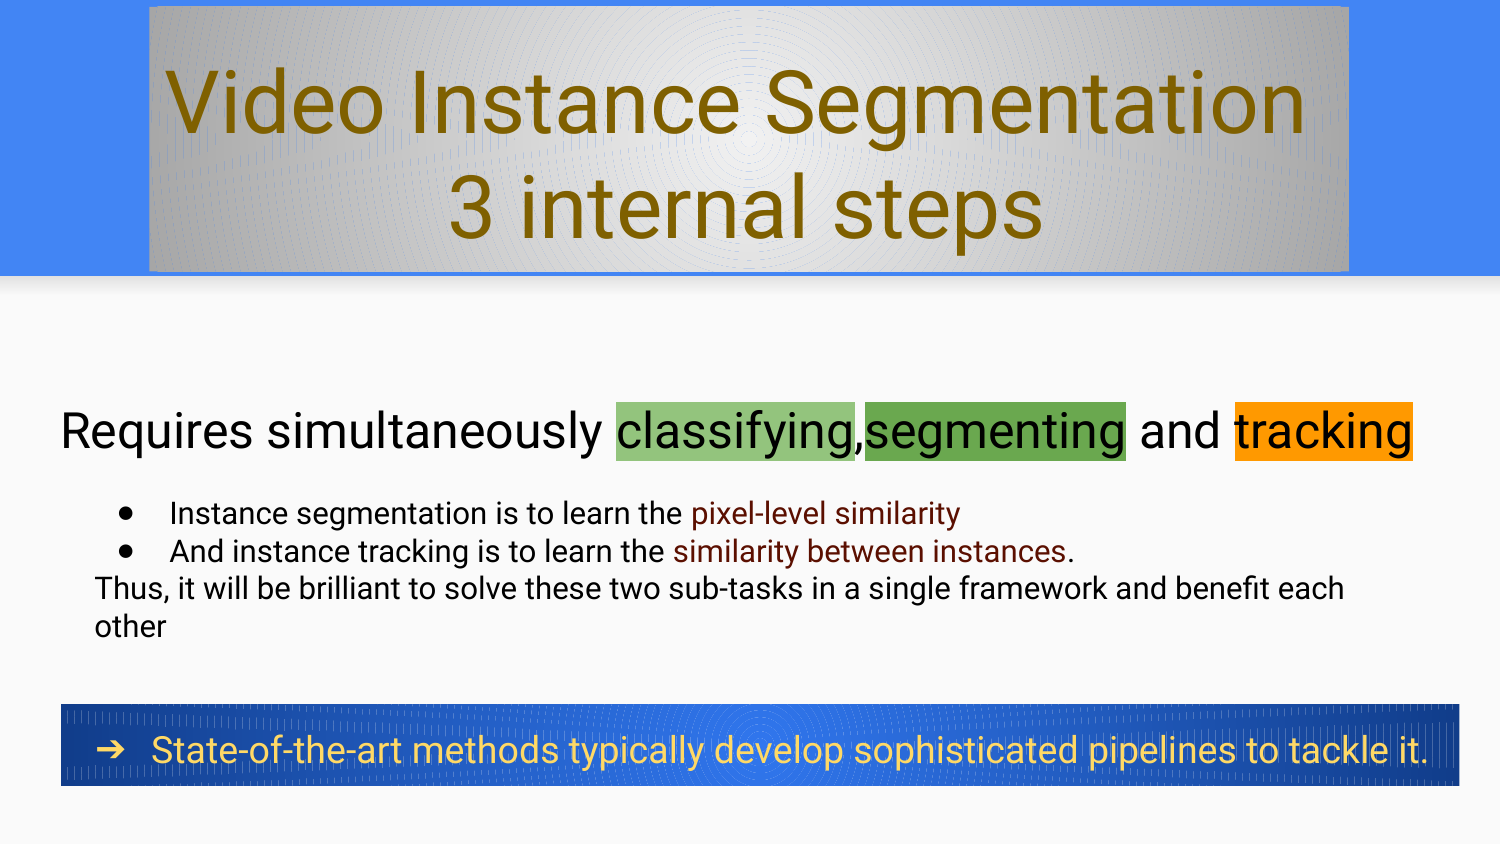

# Video Instance Segmentation
             3 internal steps
Requires simultaneously classifying,segmenting and tracking
Instance segmentation is to learn the pixel-level similarity
And instance tracking is to learn the similarity between instances.
Thus, it will be brilliant to solve these two sub-tasks in a single framework and benefit each other
State-of-the-art methods typically develop sophisticated pipelines to tackle it.